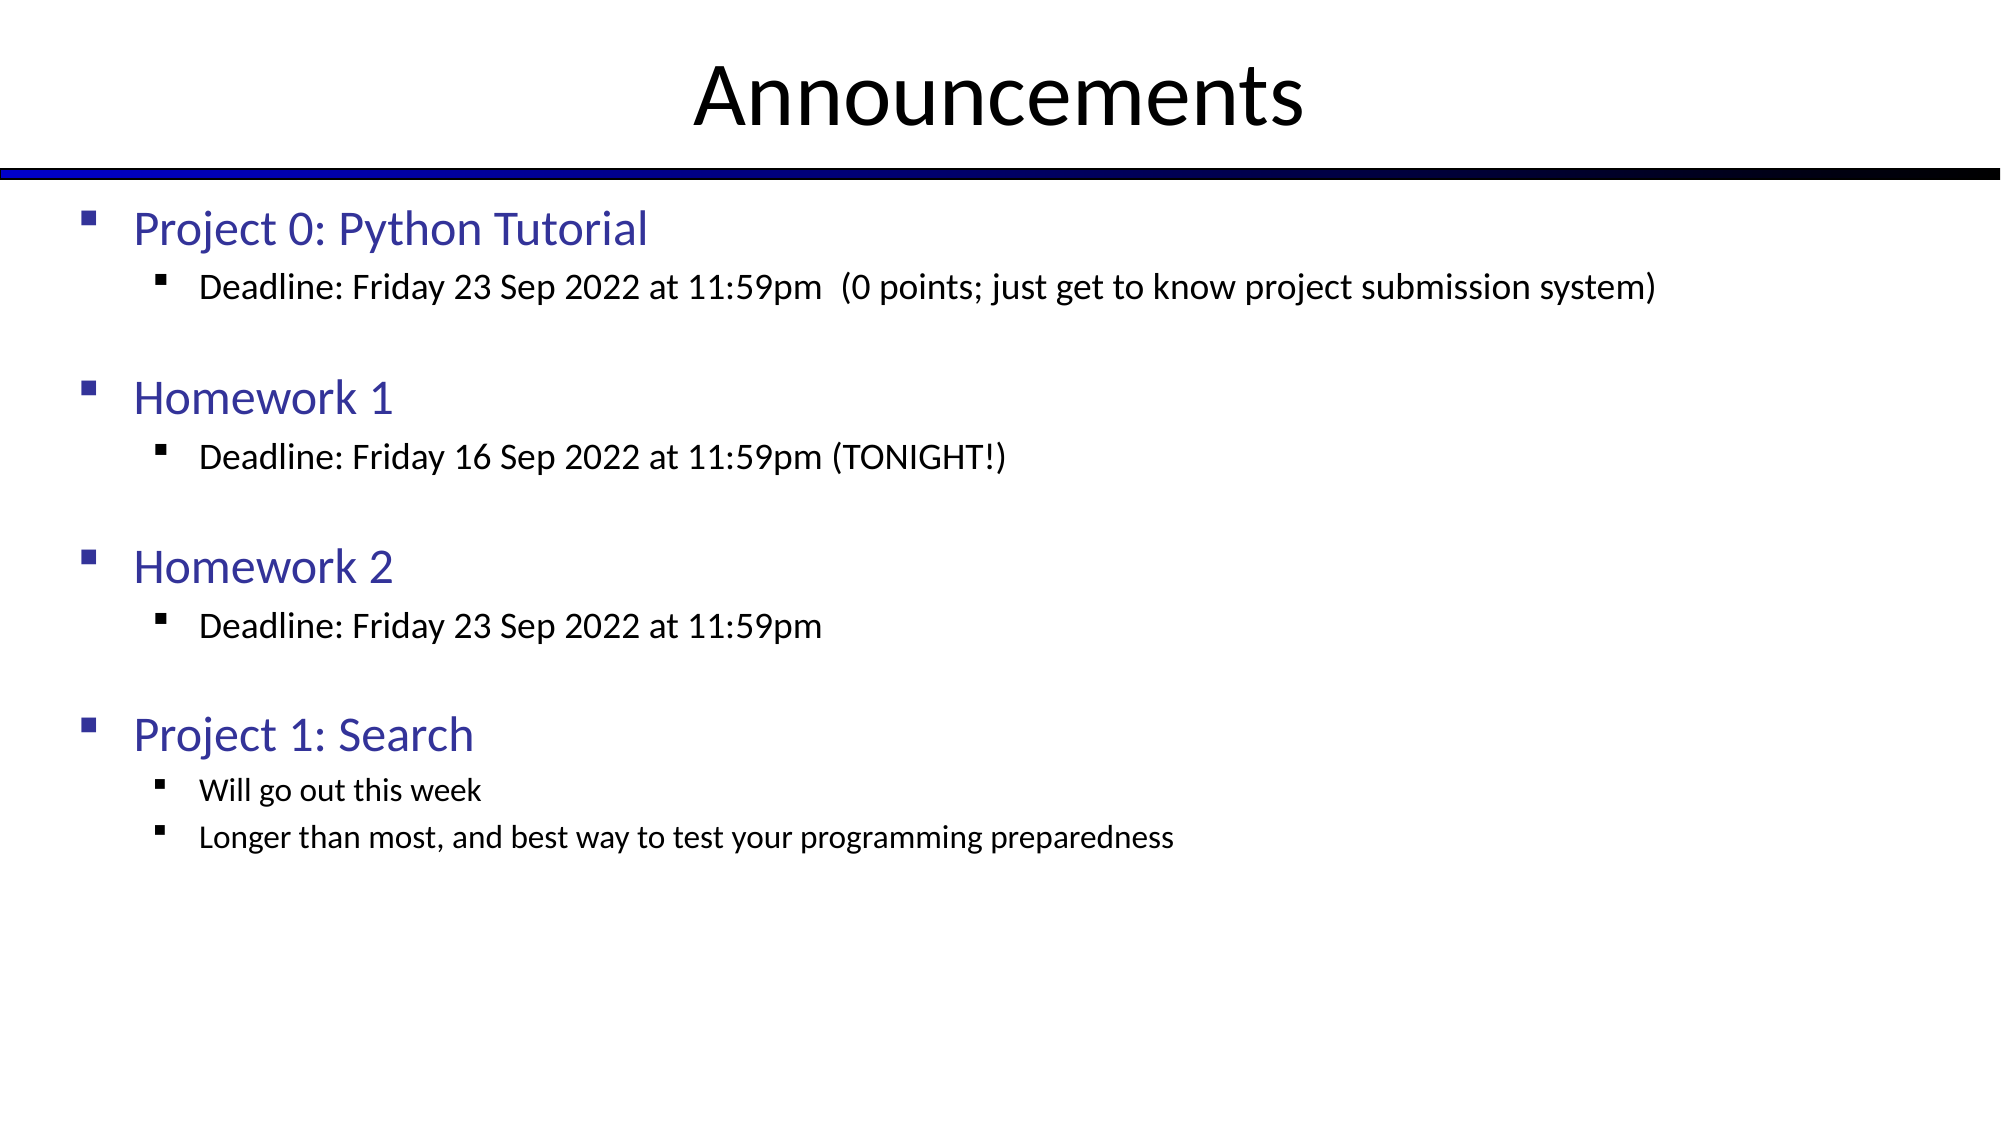

# Announcements
Project 0: Python Tutorial
Deadline: Friday 23 Sep 2022 at 11:59pm  (0 points; just get to know project submission system)

Homework 1
Deadline: Friday 16 Sep 2022 at 11:59pm (TONIGHT!)

Homework 2
Deadline: Friday 23 Sep 2022 at 11:59pm
Project 1: Search
Will go out this week
Longer than most, and best way to test your programming preparedness